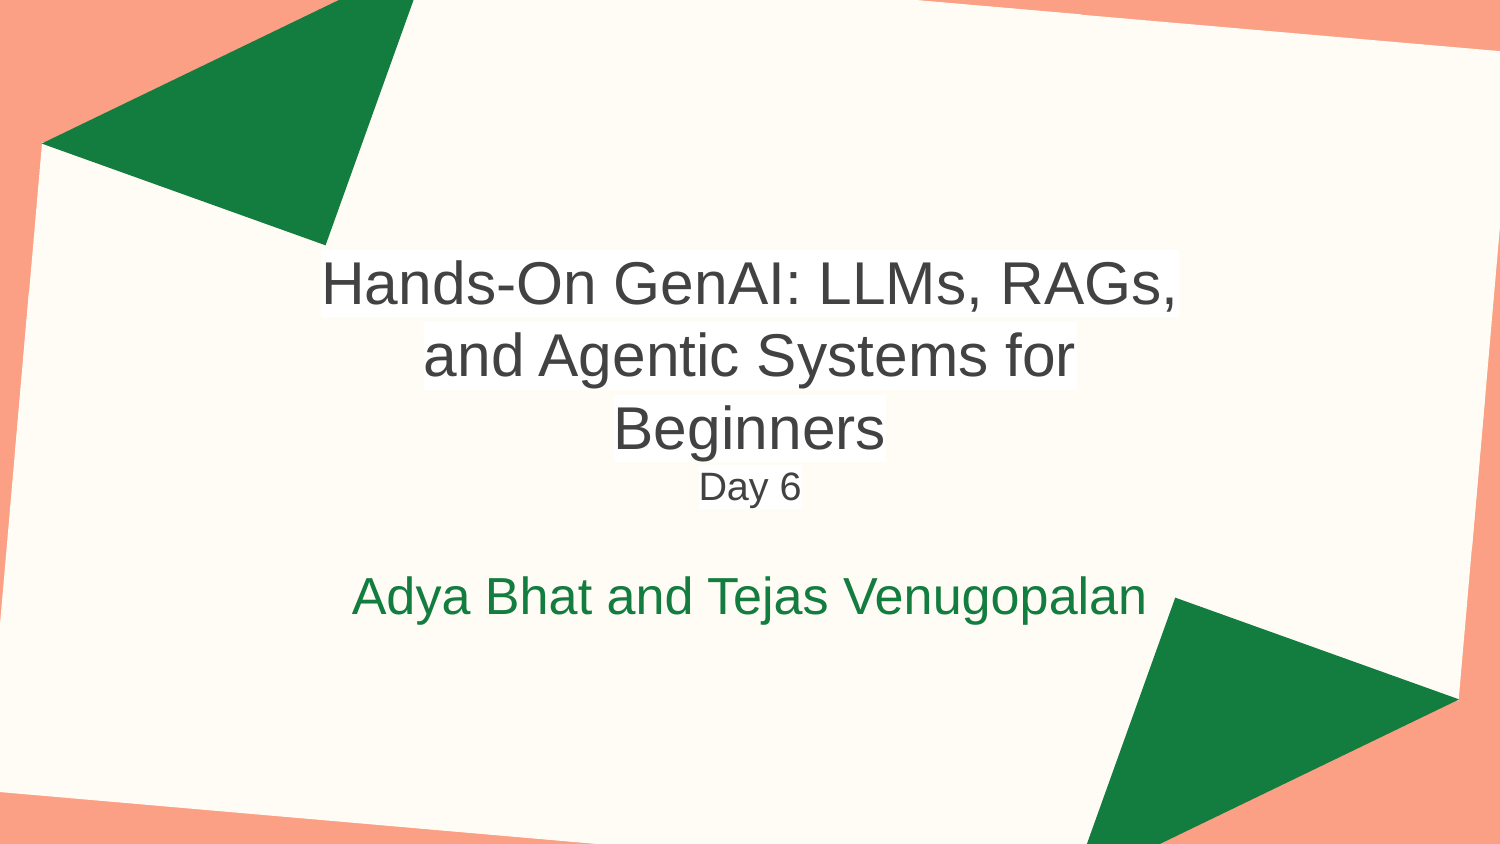

# Hands-On GenAI: LLMs, RAGs, and Agentic Systems for Beginners
Day 6

Adya Bhat and Tejas Venugopalan